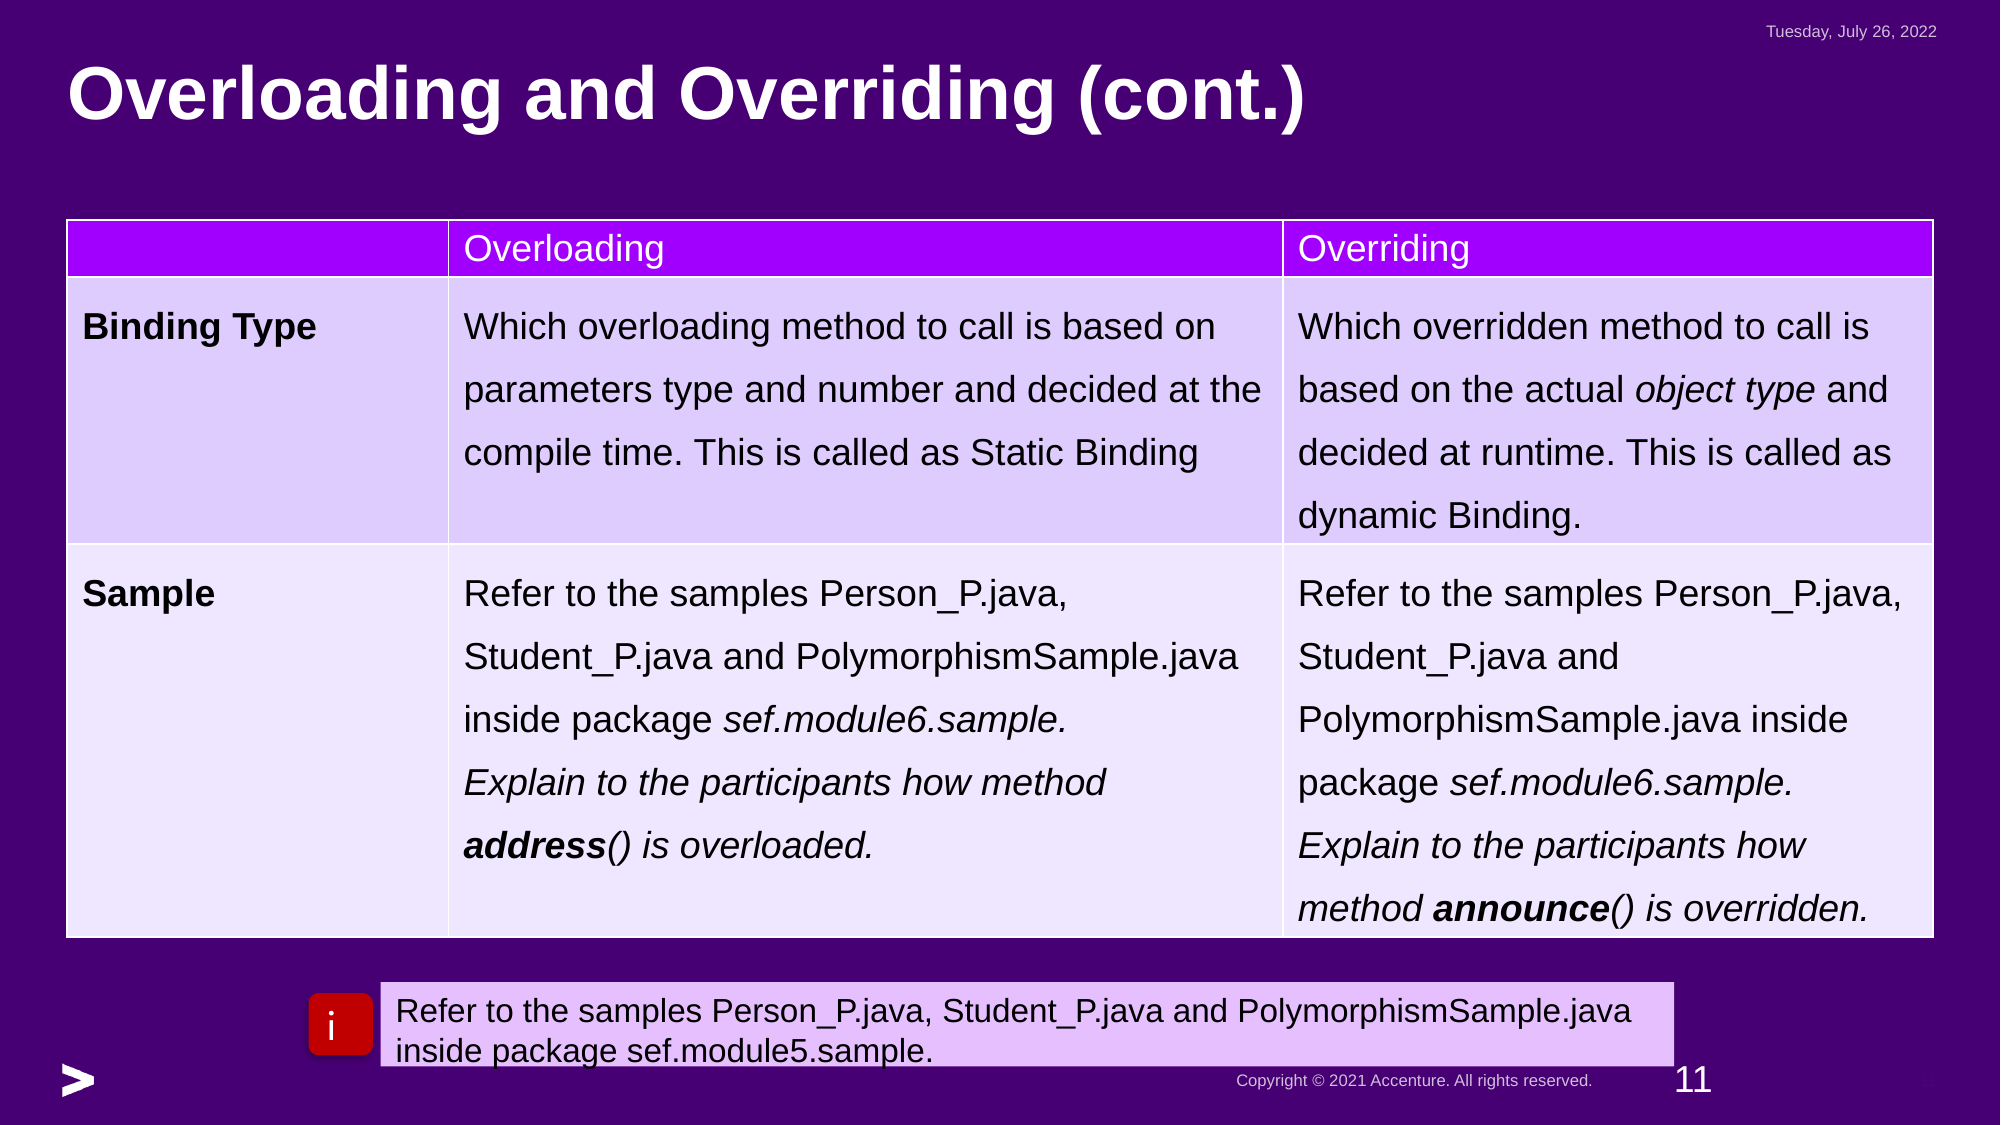

Tuesday, July 26, 2022
Overloading and Overriding (cont.)
|  | Overloading | Overriding |
| --- | --- | --- |
| Binding Type | Which overloading method to call is based on parameters type and number and decided at the compile time. This is called as Static Binding | Which overridden method to call is based on the actual object type and decided at runtime. This is called as dynamic Binding. |
| Sample | Refer to the samples Person\_P.java, Student\_P.java and PolymorphismSample.java inside package sef.module6.sample. Explain to the participants how method address() is overloaded. | Refer to the samples Person\_P.java, Student\_P.java and PolymorphismSample.java inside package sef.module6.sample. Explain to the participants how method announce() is overridden. |
Refer to the samples Person_P.java, Student_P.java and PolymorphismSample.java inside package sef.module5.sample.
i
11
11